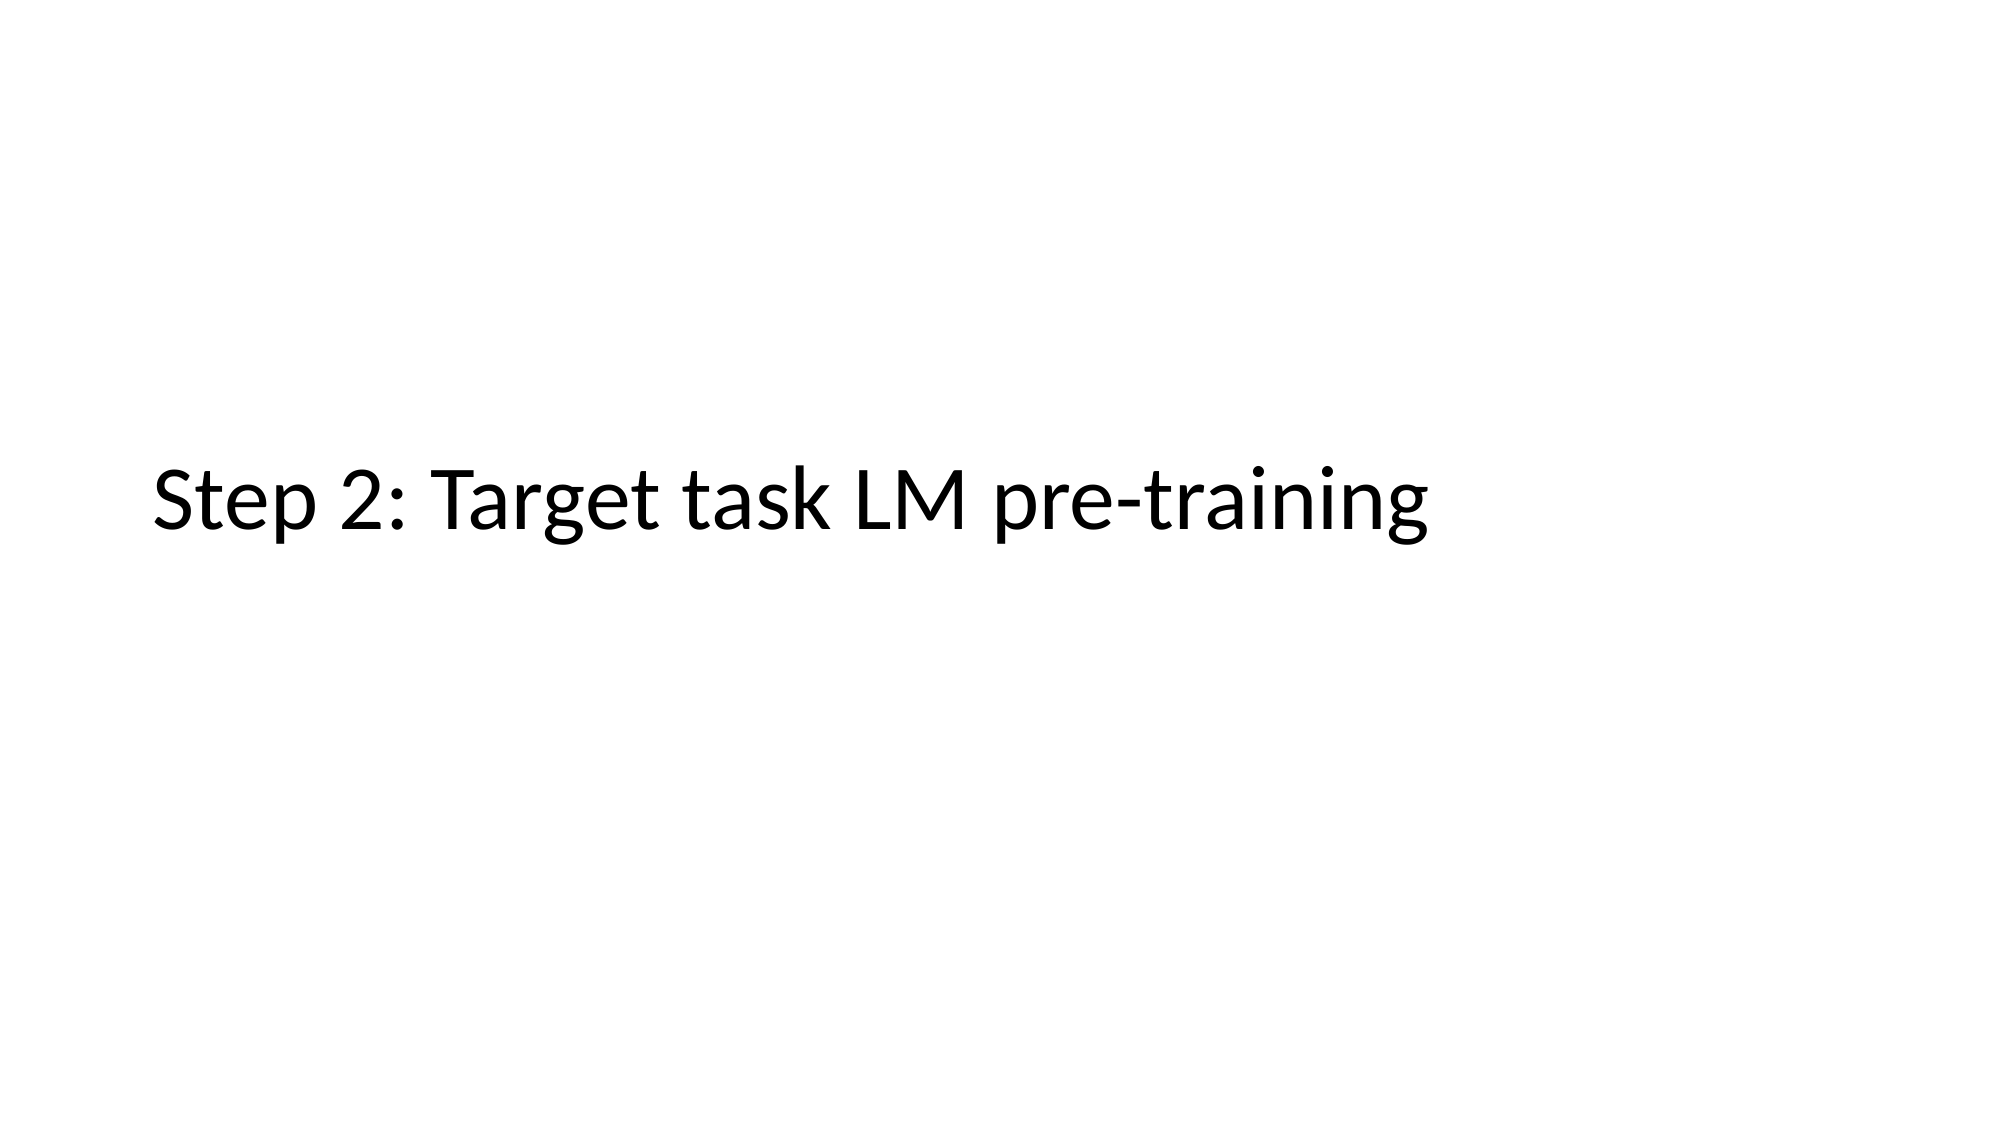

# Step 2: Target task LM pre-training